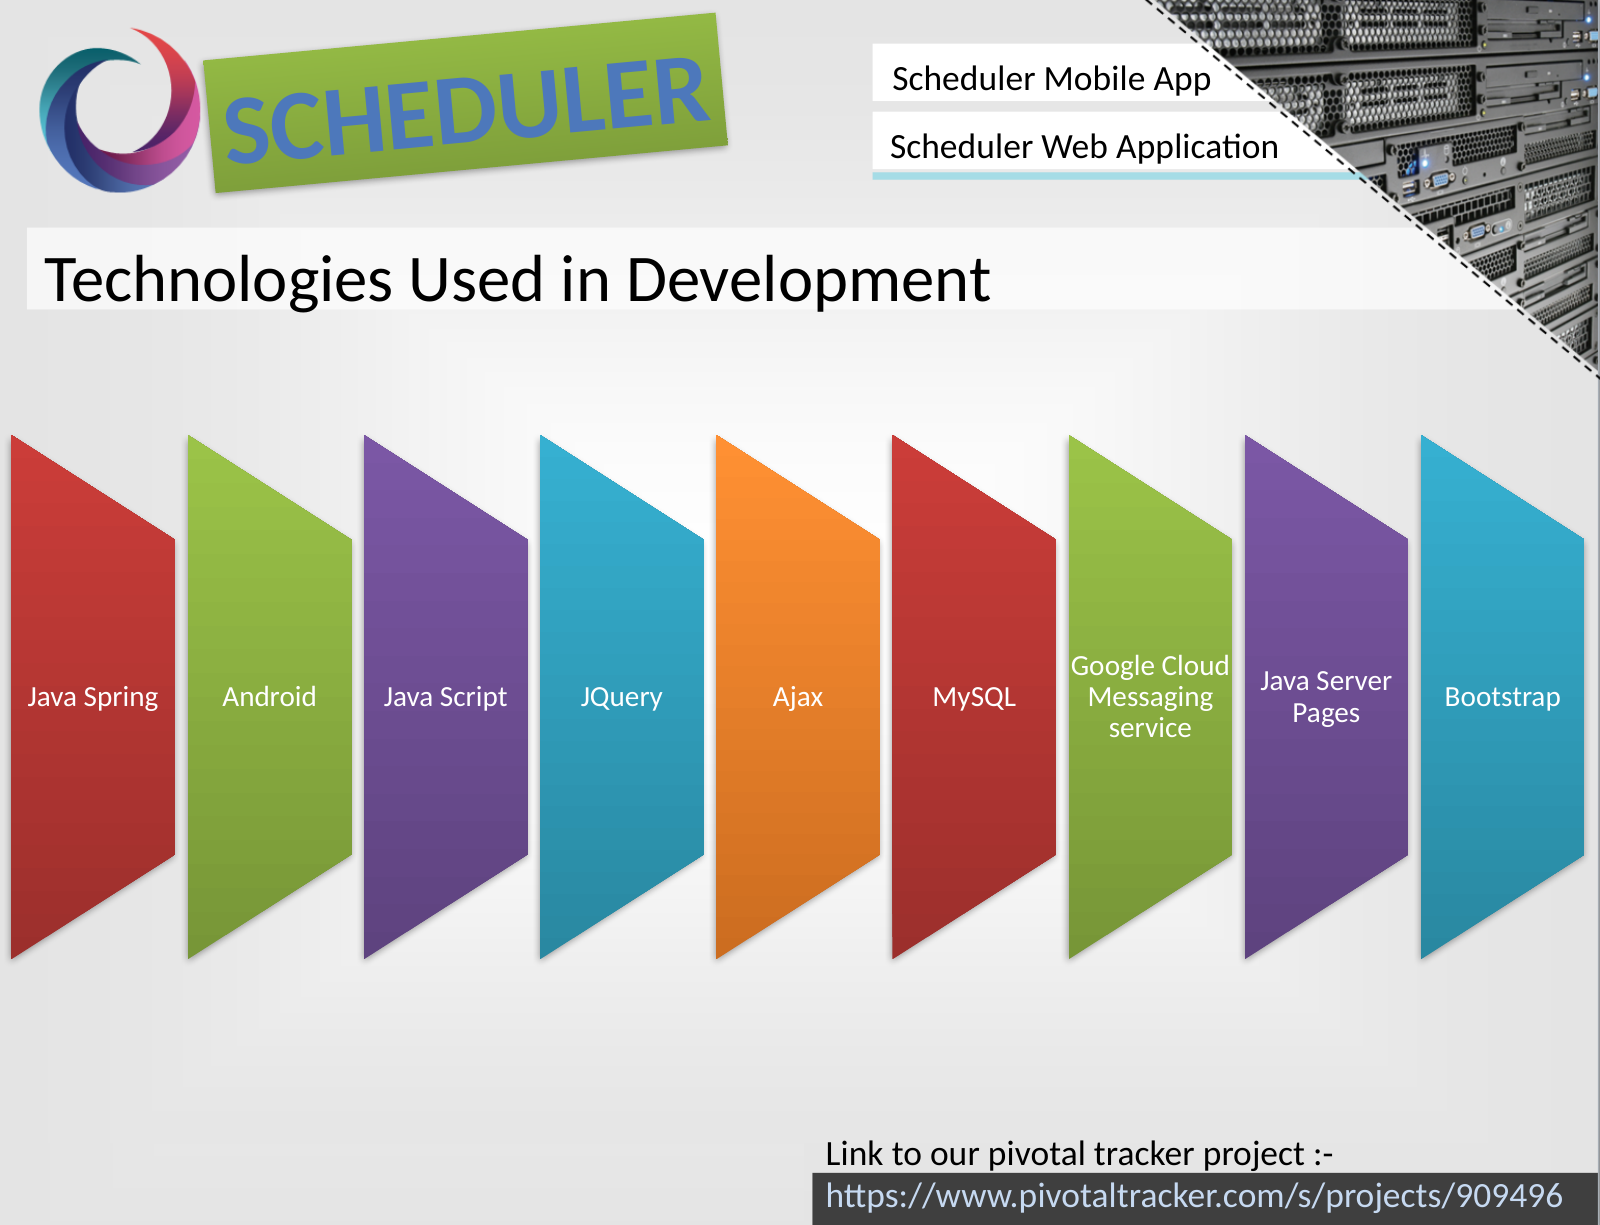

Scheduler
Scheduler Mobile App
Scheduler Web Application
Technologies Used in Development
Java Spring
Android
Java Script
JQuery
Ajax
MySQL
Google Cloud Messaging service
Java Server Pages
Bootstrap
Link to our pivotal tracker project :-
https://www.pivotaltracker.com/s/projects/909496